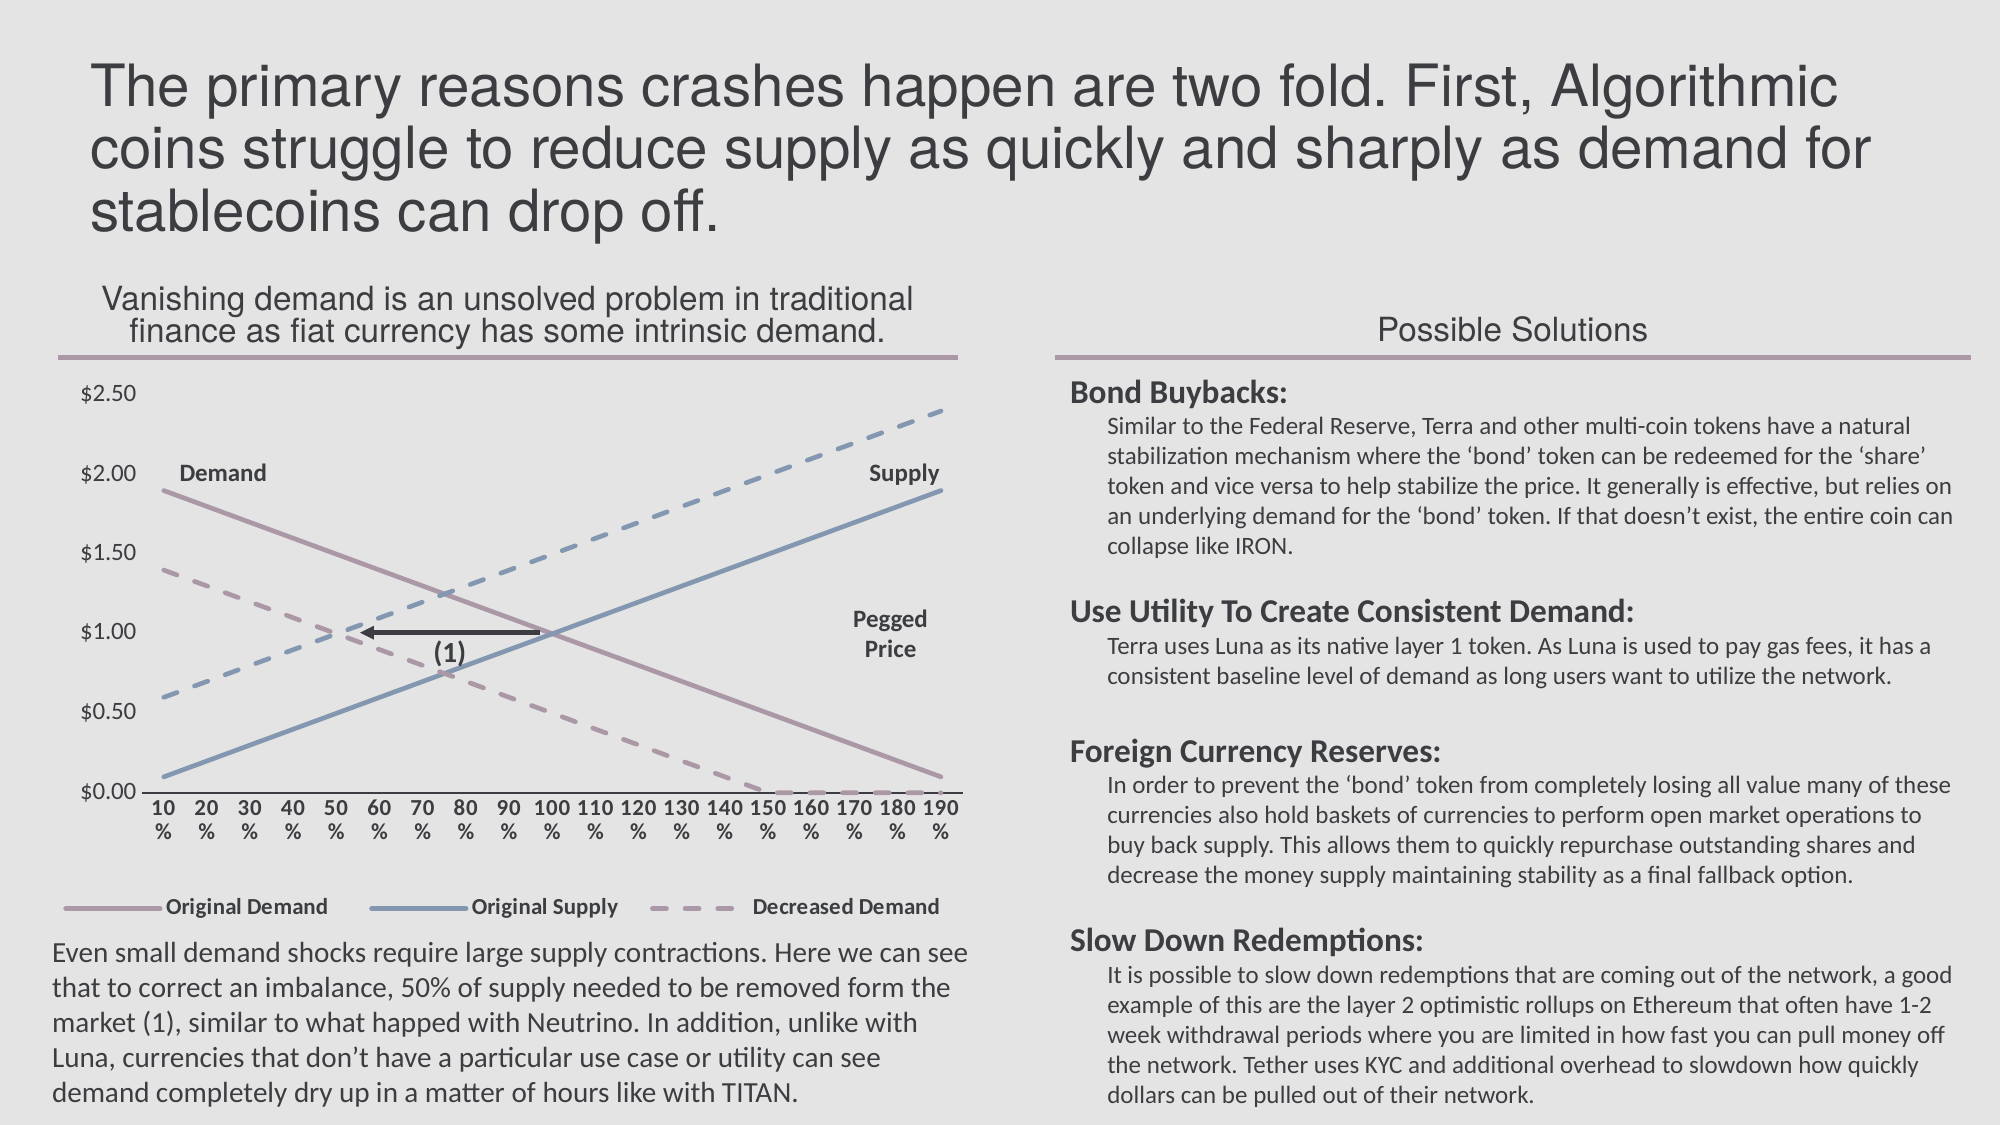

# The primary reasons crashes happen are two fold. First, Algorithmic coins struggle to reduce supply as quickly and sharply as demand for stablecoins can drop off.
Vanishing demand is an unsolved problem in traditional finance as fiat currency has some intrinsic demand.
Possible Solutions
Bond Buybacks:
Similar to the Federal Reserve, Terra and other multi-coin tokens have a natural stabilization mechanism where the ‘bond’ token can be redeemed for the ‘share’ token and vice versa to help stabilize the price. It generally is effective, but relies on an underlying demand for the ‘bond’ token. If that doesn’t exist, the entire coin can collapse like IRON.

Use Utility To Create Consistent Demand:
Terra uses Luna as its native layer 1 token. As Luna is used to pay gas fees, it has a consistent baseline level of demand as long users want to utilize the network.

Foreign Currency Reserves:
In order to prevent the ‘bond’ token from completely losing all value many of these currencies also hold baskets of currencies to perform open market operations to buy back supply. This allows them to quickly repurchase outstanding shares and decrease the money supply maintaining stability as a final fallback option.

Slow Down Redemptions:
It is possible to slow down redemptions that are coming out of the network, a good example of this are the layer 2 optimistic rollups on Ethereum that often have 1-2 week withdrawal periods where you are limited in how fast you can pull money off the network. Tether uses KYC and additional overhead to slowdown how quickly dollars can be pulled out of their network.

### Chart

| Category | Original Demand | Original Supply | Decreased Demand | Decreased Supply |
|---|---|---|---|---|
| 0.1 | 1.9 | 0.1 | 1.4 | 0.6 |
| 0.2 | 1.8 | 0.2 | 1.3 | 0.7 |
| 0.3 | 1.7 | 0.3 | 1.2 | 0.8 |
| 0.4 | 1.6 | 0.4 | 1.1 | 0.9 |
| 0.5 | 1.5 | 0.5 | 1.0 | 1.0 |
| 0.6 | 1.4 | 0.6 | 0.900000000000001 | 1.1 |
| 0.7 | 1.3 | 0.7 | 0.800000000000001 | 1.2 |
| 0.8 | 1.2 | 0.8 | 0.700000000000001 | 1.3 |
| 0.9 | 1.1 | 0.9 | 0.600000000000001 | 1.4 |
| 1 | 1.0 | 1.0 | 0.500000000000001 | 1.5 |
| 1.1000000000000001 | 0.9 | 1.1 | 0.400000000000001 | 1.6 |
| 1.2 | 0.8 | 1.2 | 0.3 | 1.7 |
| 1.3 | 0.7 | 1.3 | 0.2 | 1.8 |
| 1.4 | 0.6 | 1.4 | 0.0999999999999999 | 1.9 |
| 1.5 | 0.5 | 1.5 | 0.0 | 2.0 |
| 1.6 | 0.4 | 1.6 | 0.0 | 2.1 |
| 1.7 | 0.3 | 1.7 | 0.0 | 2.2 |
| 1.8 | 0.2 | 1.8 | 0.0 | 2.3 |
| 1.9 | 0.1 | 1.9 | 0.0 | 2.4 |
Demand
Supply
Pegged Price
(1)
Even small demand shocks require large supply contractions. Here we can see that to correct an imbalance, 50% of supply needed to be removed form the market (1), similar to what happed with Neutrino. In addition, unlike with Luna, currencies that don’t have a particular use case or utility can see demand completely dry up in a matter of hours like with TITAN.